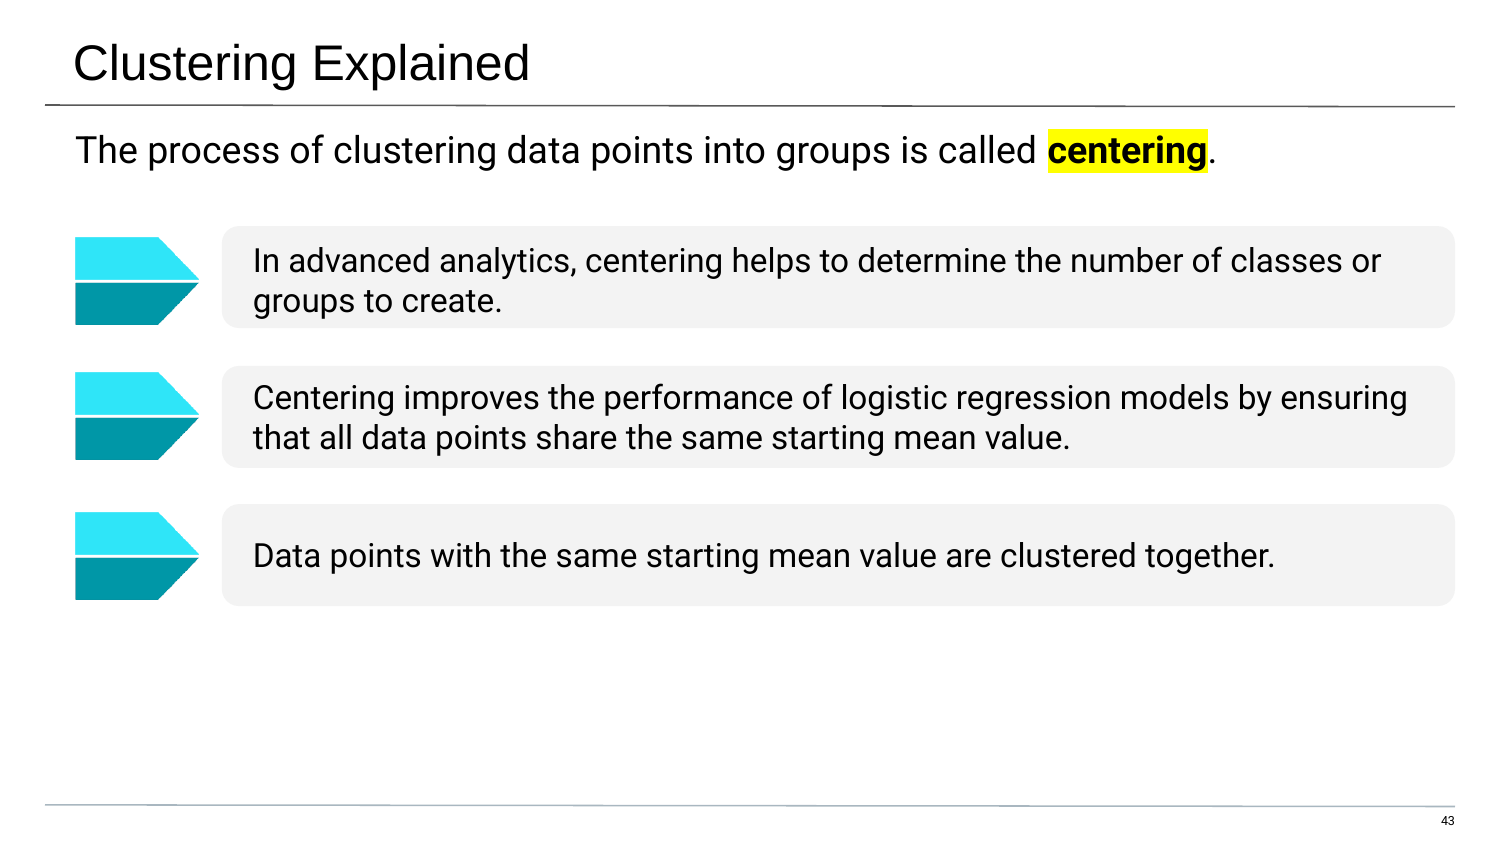

# Clustering Explained
The process of clustering data points into groups is called centering.
In advanced analytics, centering helps to determine the number of classes or groups to create.
Centering improves the performance of logistic regression models by ensuring that all data points share the same starting mean value.
Data points with the same starting mean value are clustered together.

43